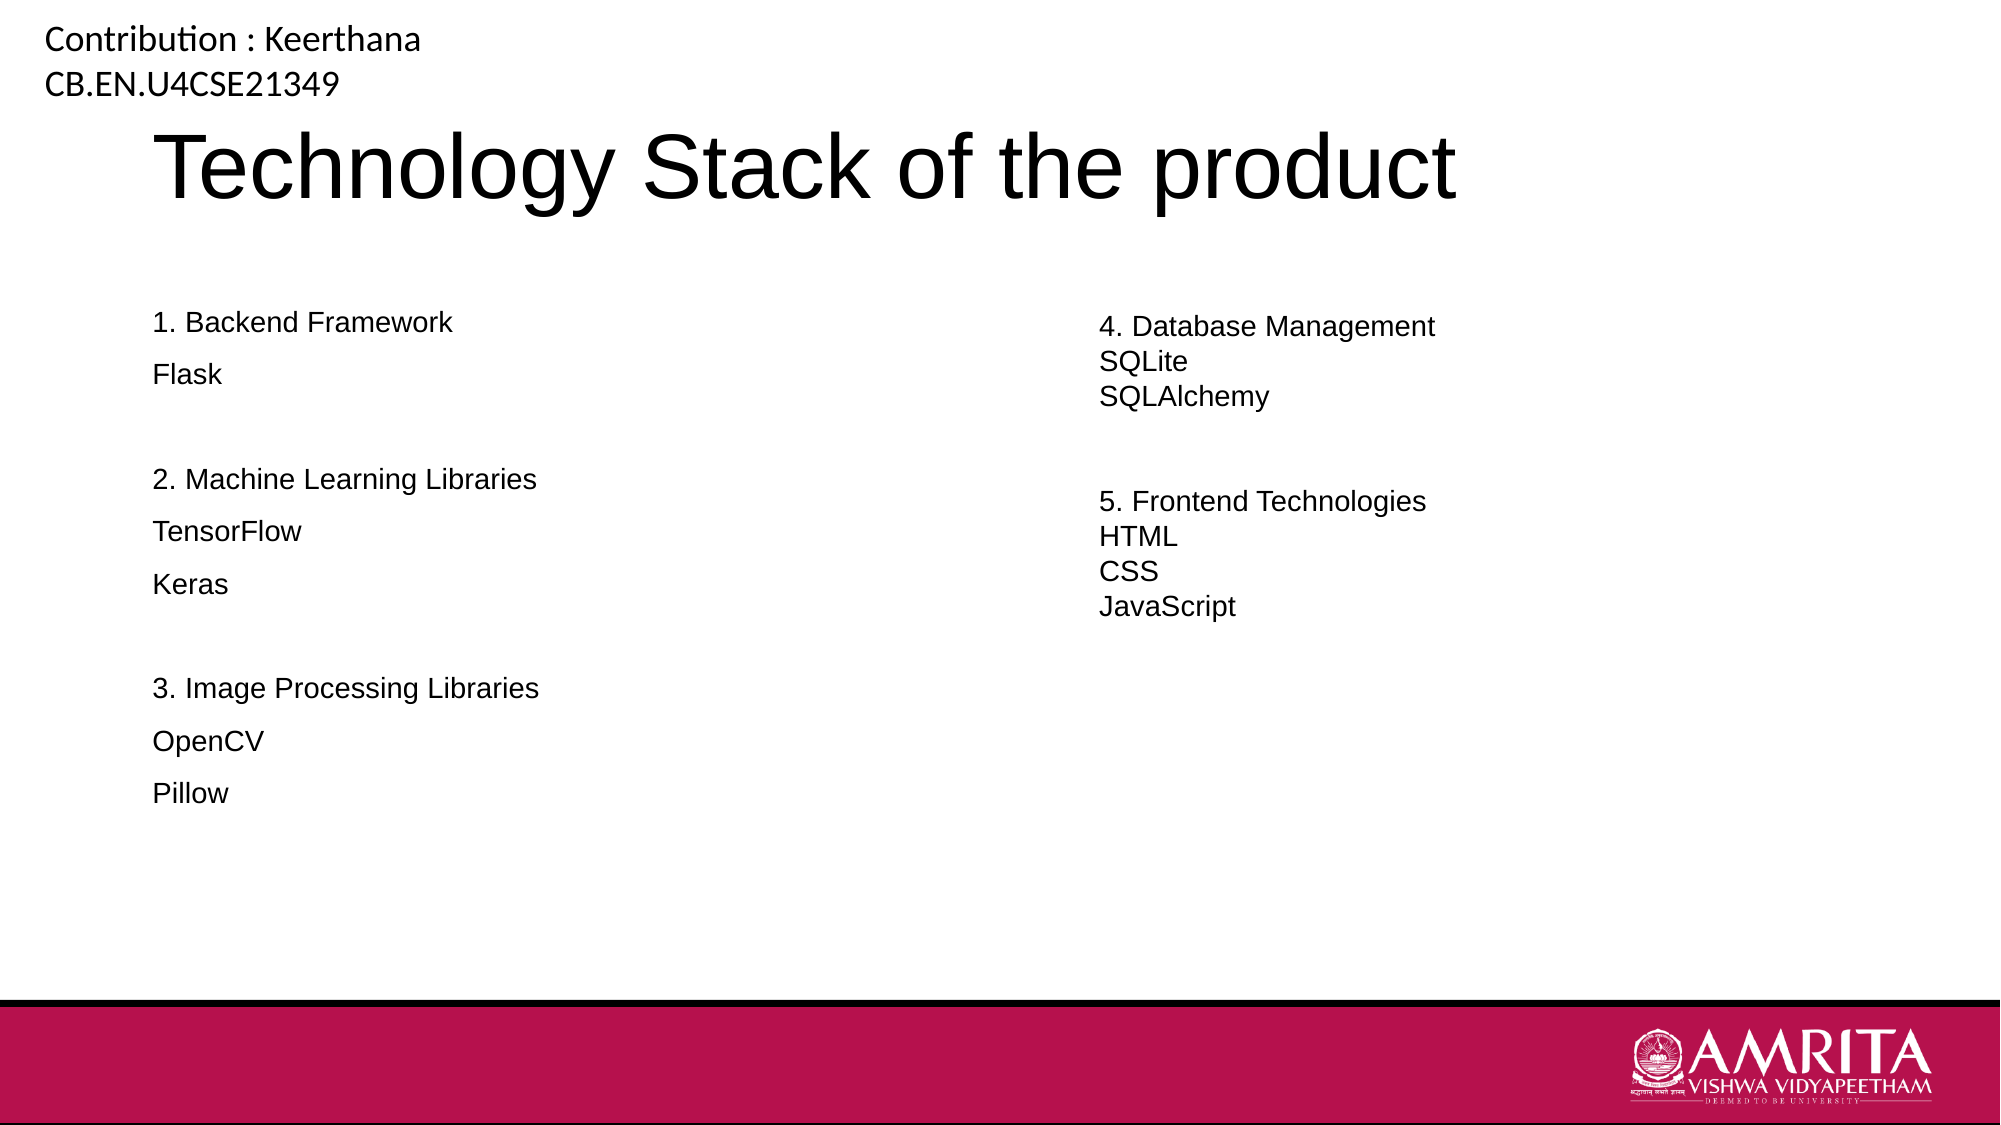

Contribution : Keerthana CB.EN.U4CSE21349​
# Technology Stack of the product
1. Backend Framework
Flask

2. Machine Learning Libraries
TensorFlow
Keras

3. Image Processing Libraries
OpenCV
Pillow

4. Database Management​
SQLite​
SQLAlchemy​

5. Frontend Technologies​
HTML​
CSS​
JavaScript​